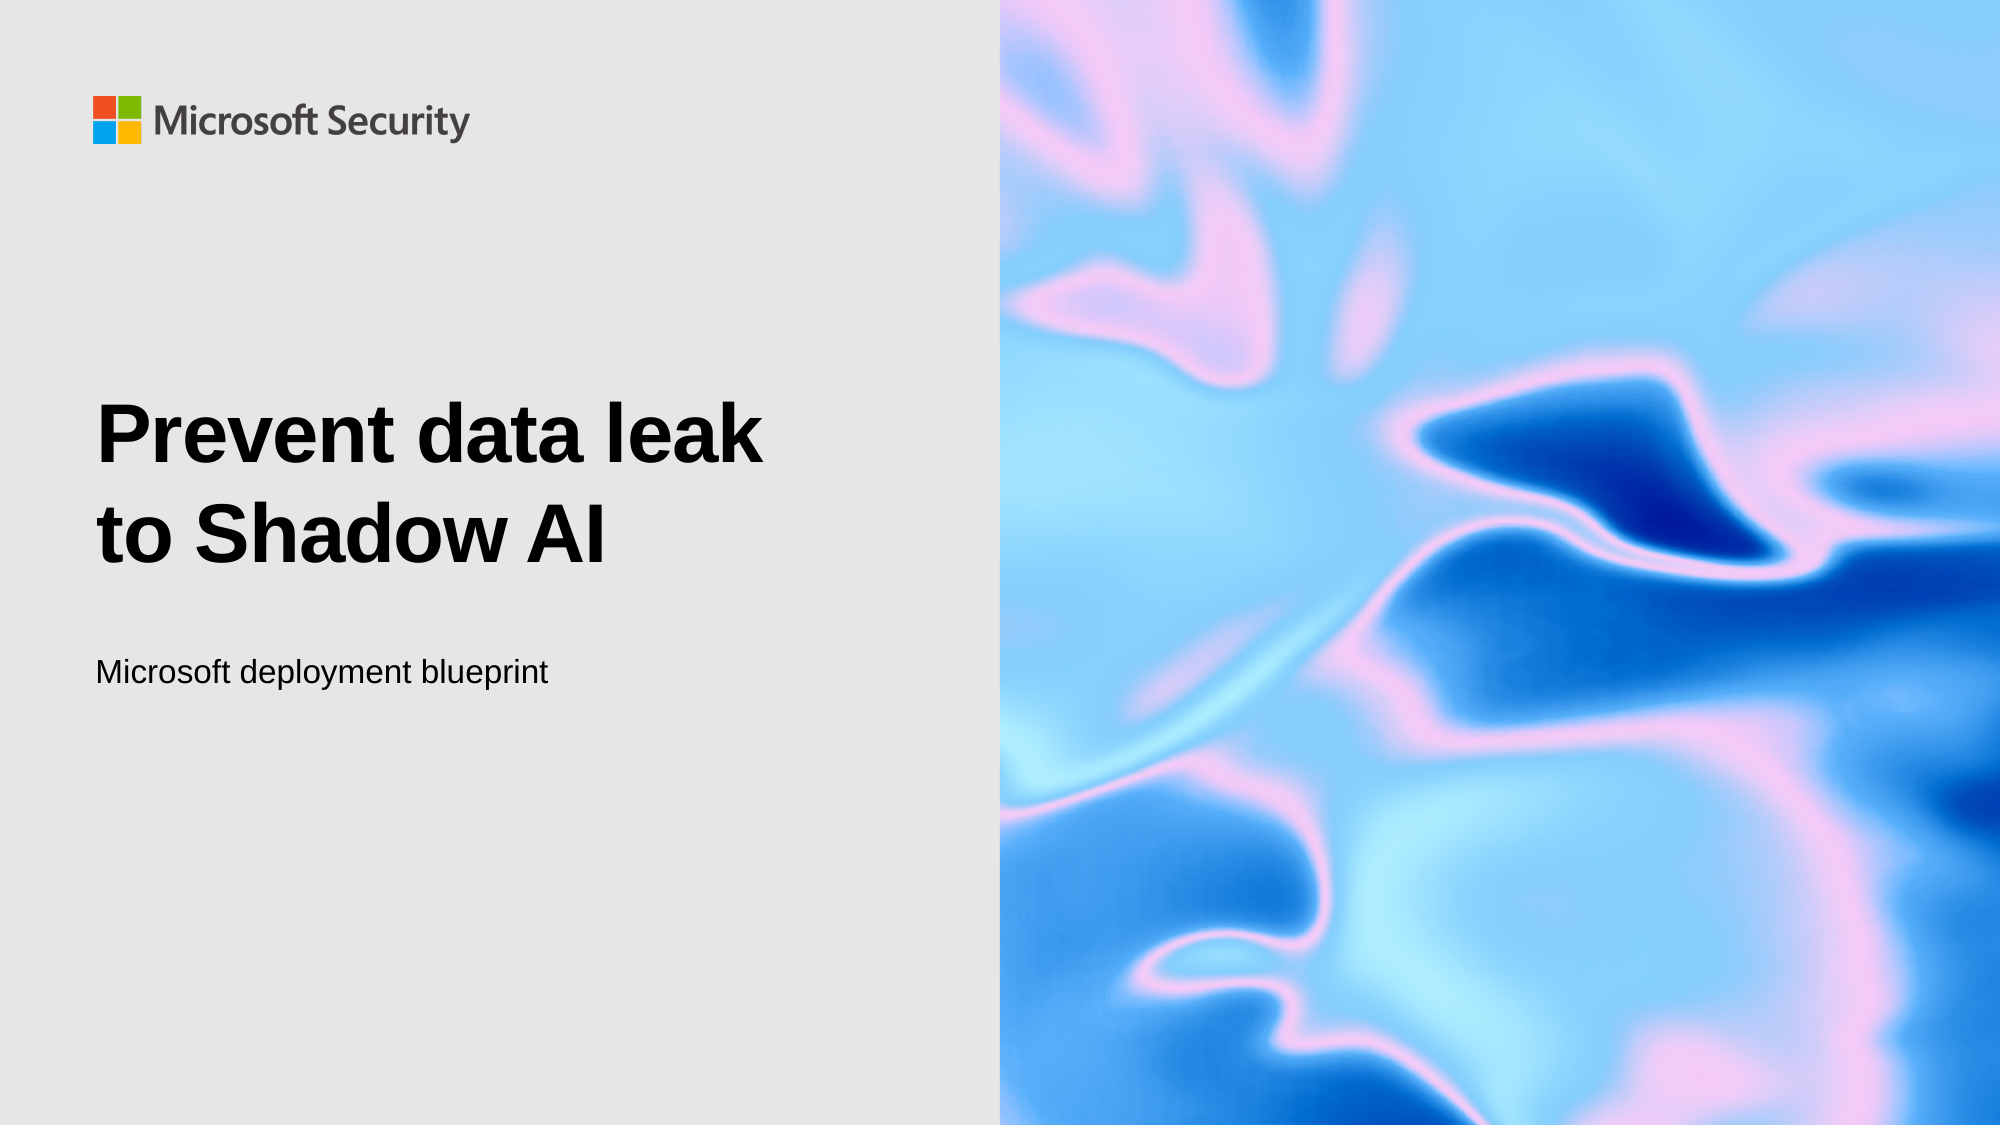

# Prevent data leak to Shadow AI
Microsoft deployment blueprint